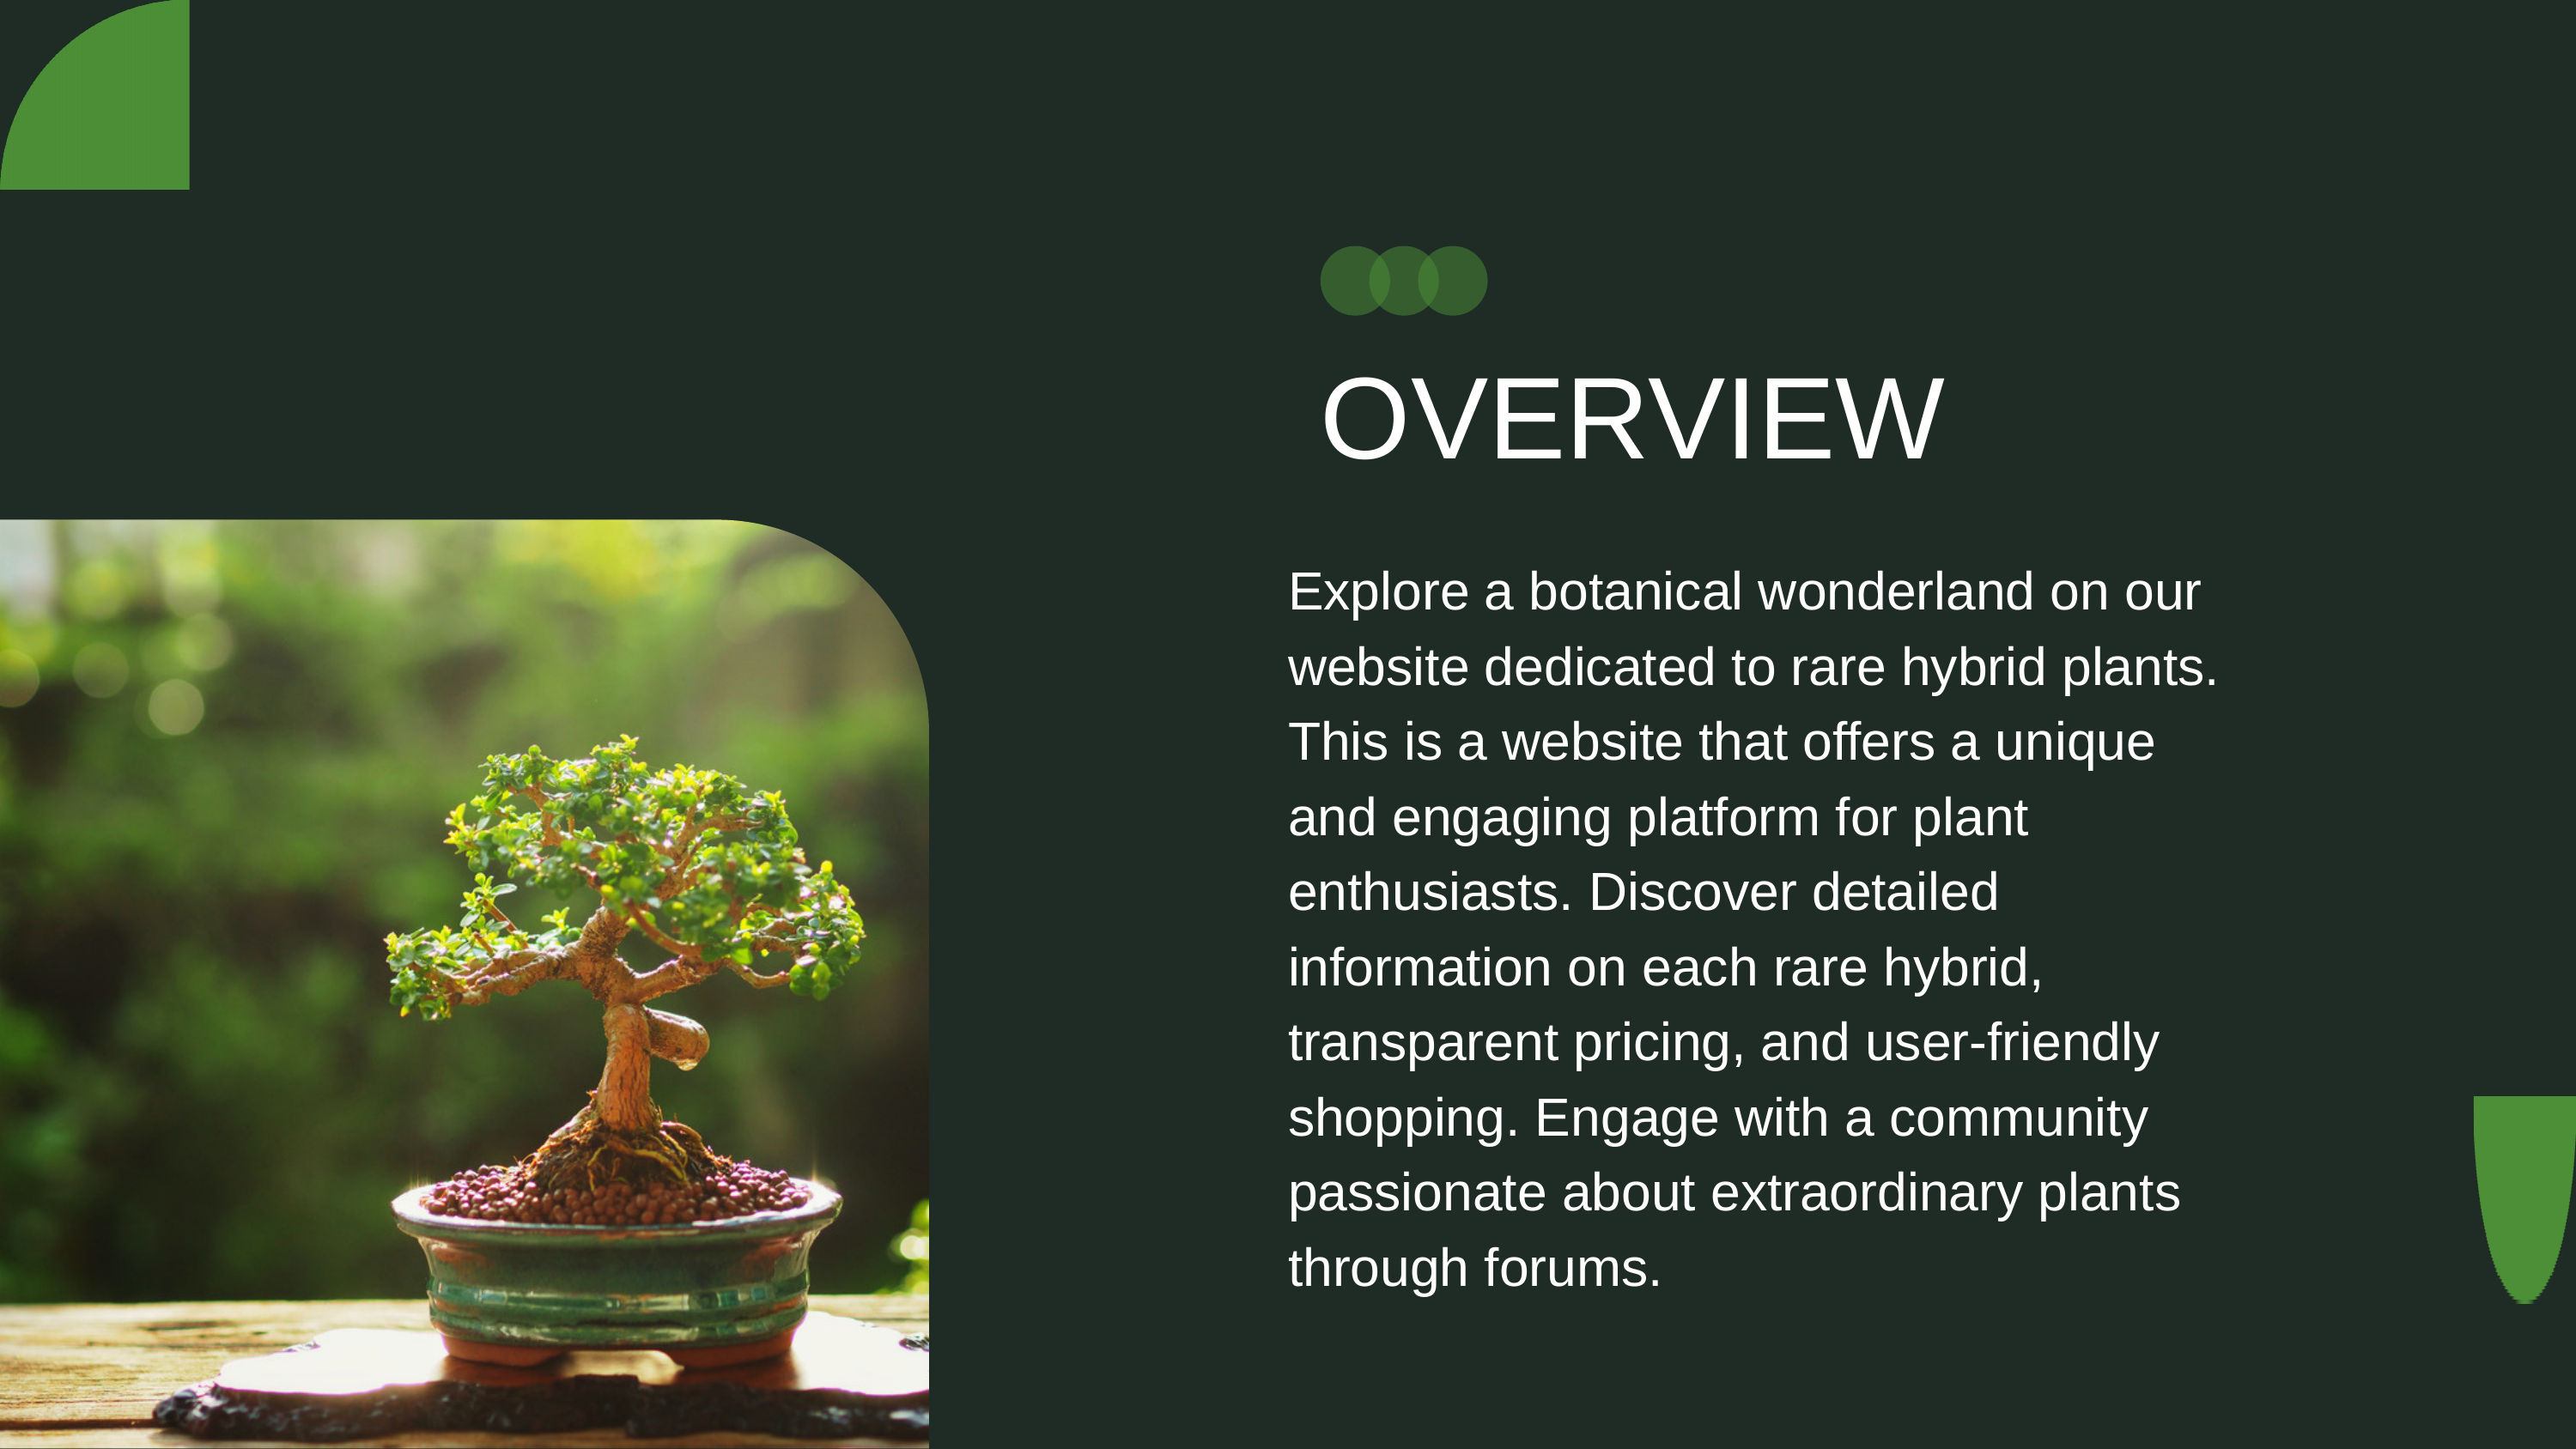

OVERVIEW

Explore a botanical wonderland on our website dedicated to rare hybrid plants. This is a website that offers a unique and engaging platform for plant enthusiasts. Discover detailed information on each rare hybrid, transparent pricing, and user-friendly shopping. Engage with a community passionate about extraordinary plants through forums.